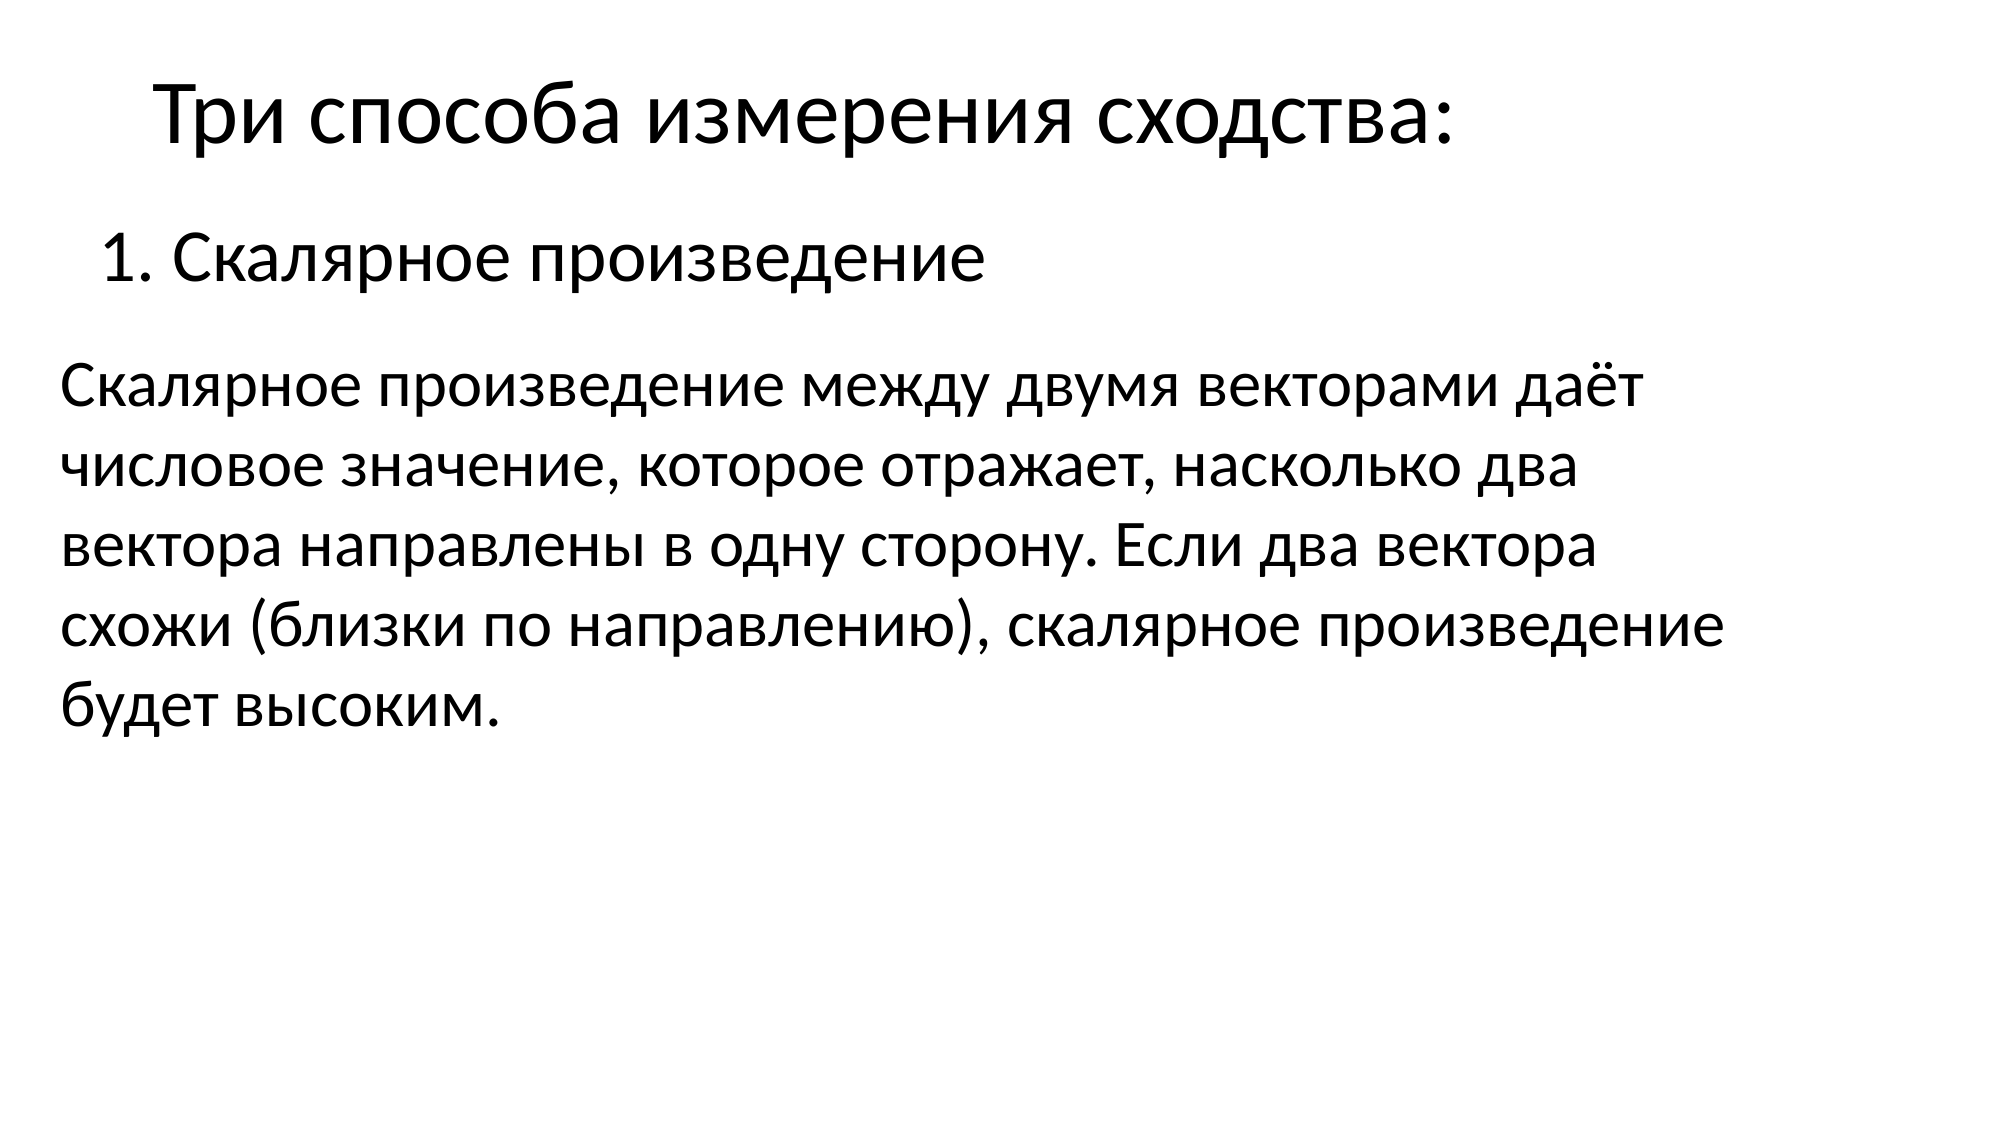

# Три способа измерения сходства:
1. Скалярное произведение
Скалярное произведение между двумя векторами даёт числовое значение, которое отражает, насколько два вектора направлены в одну сторону. Если два вектора схожи (близки по направлению), скалярное произведение будет высоким.